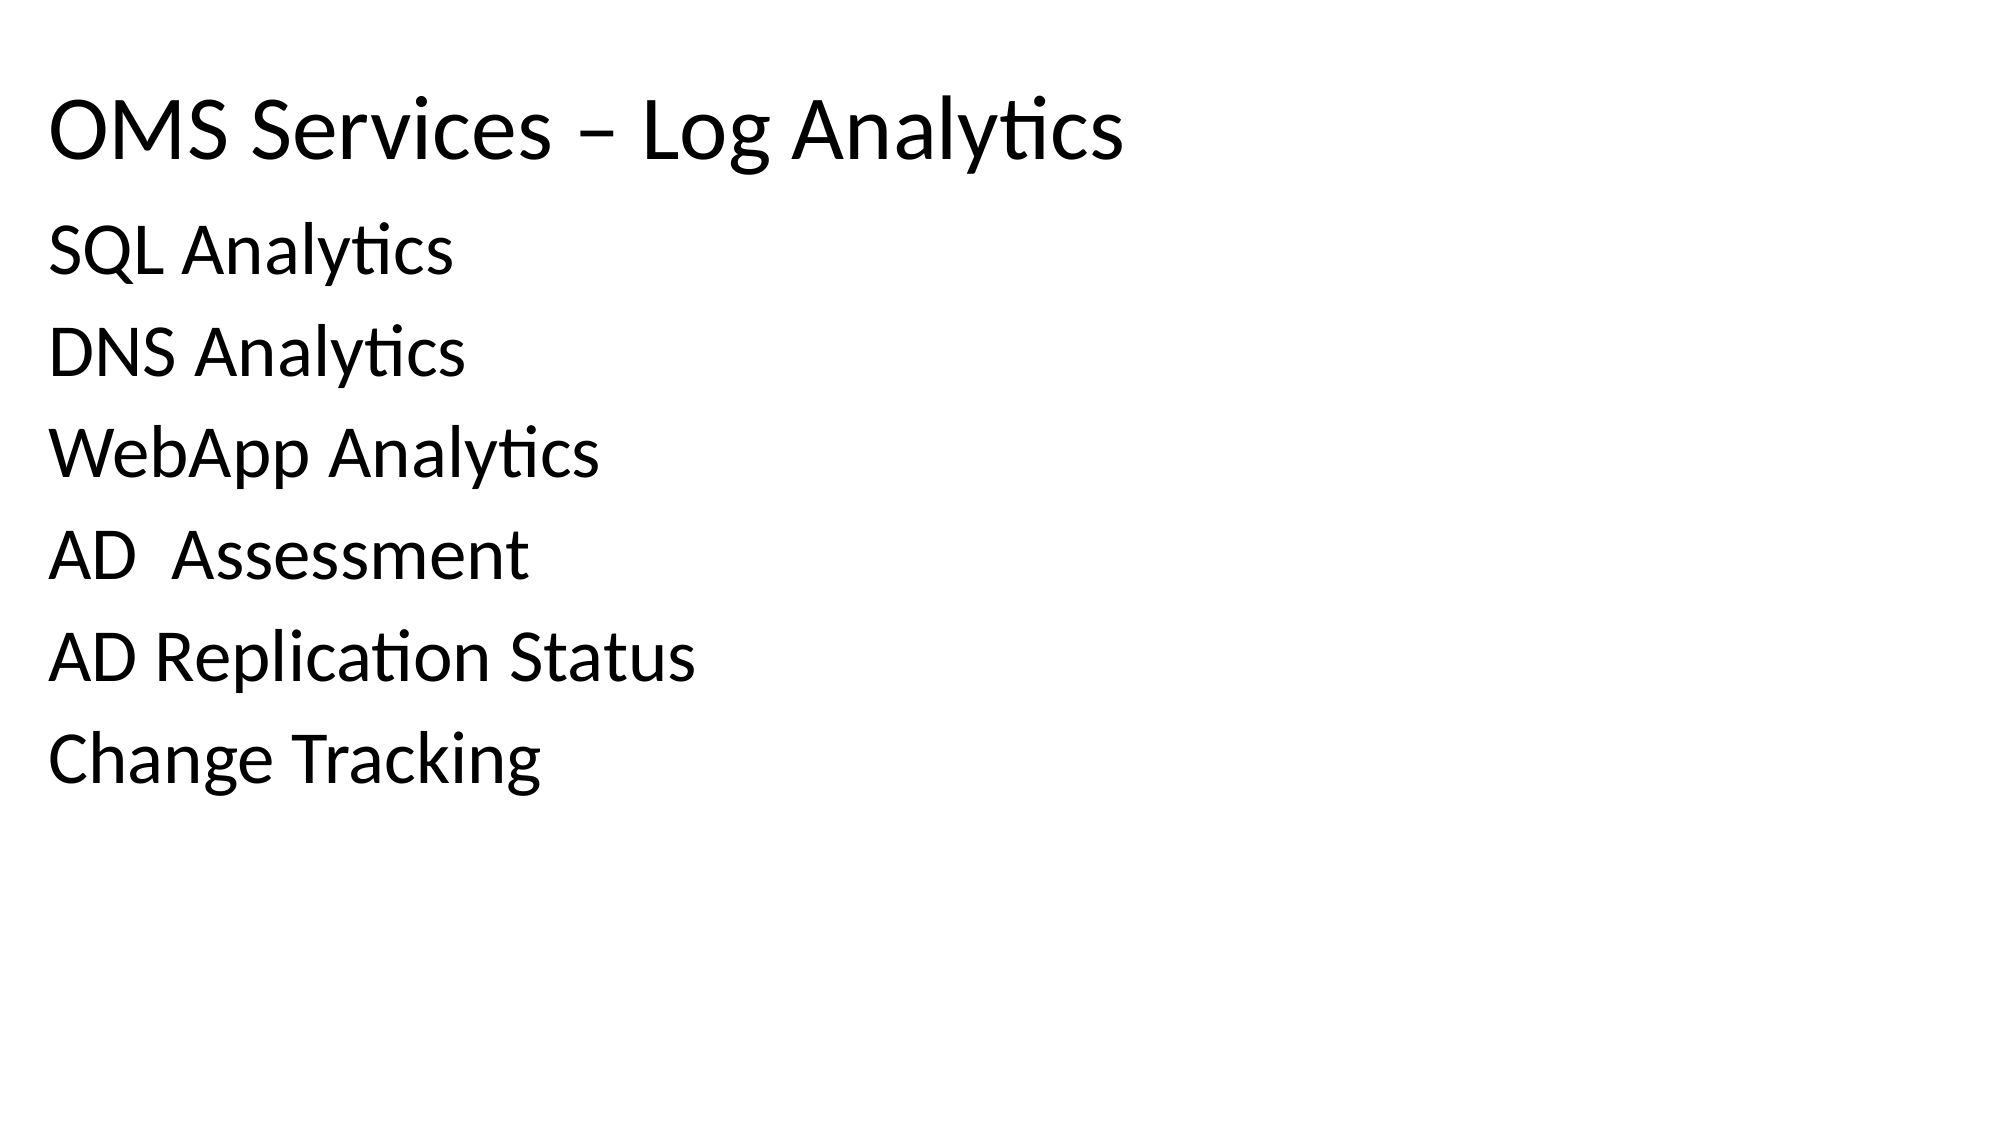

# OMS Services – Log Analytics
SQL Analytics
DNS Analytics
WebApp Analytics
AD  Assessment
AD Replication Status
Change Tracking